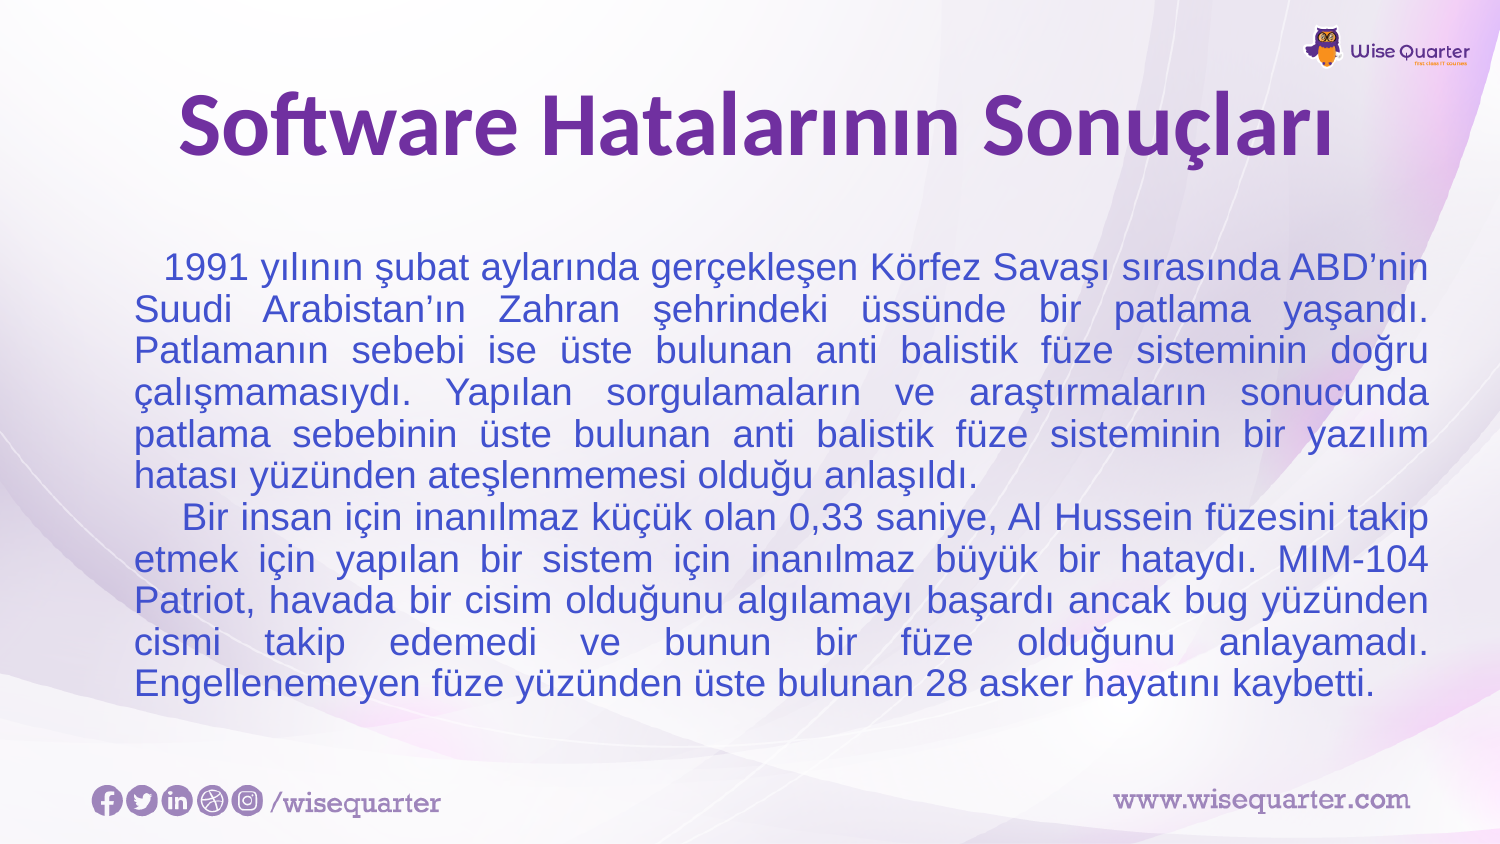

# Software Hatalarının Sonuçları
   1991 yılının şubat aylarında gerçekleşen Körfez Savaşı sırasında ABD’nin Suudi Arabistan’ın Zahran şehrindeki üssünde bir patlama yaşandı. Patlamanın sebebi ise üste bulunan anti balistik füze sisteminin doğru çalışmamasıydı. Yapılan sorgulamaların ve araştırmaların sonucunda patlama sebebinin üste bulunan anti balistik füze sisteminin bir yazılım hatası yüzünden ateşlenmemesi olduğu anlaşıldı.
    Bir insan için inanılmaz küçük olan 0,33 saniye, Al Hussein füzesini takip etmek için yapılan bir sistem için inanılmaz büyük bir hataydı. MIM-104 Patriot, havada bir cisim olduğunu algılamayı başardı ancak bug yüzünden cismi takip edemedi ve bunun bir füze olduğunu anlayamadı. Engellenemeyen füze yüzünden üste bulunan 28 asker hayatını kaybetti.